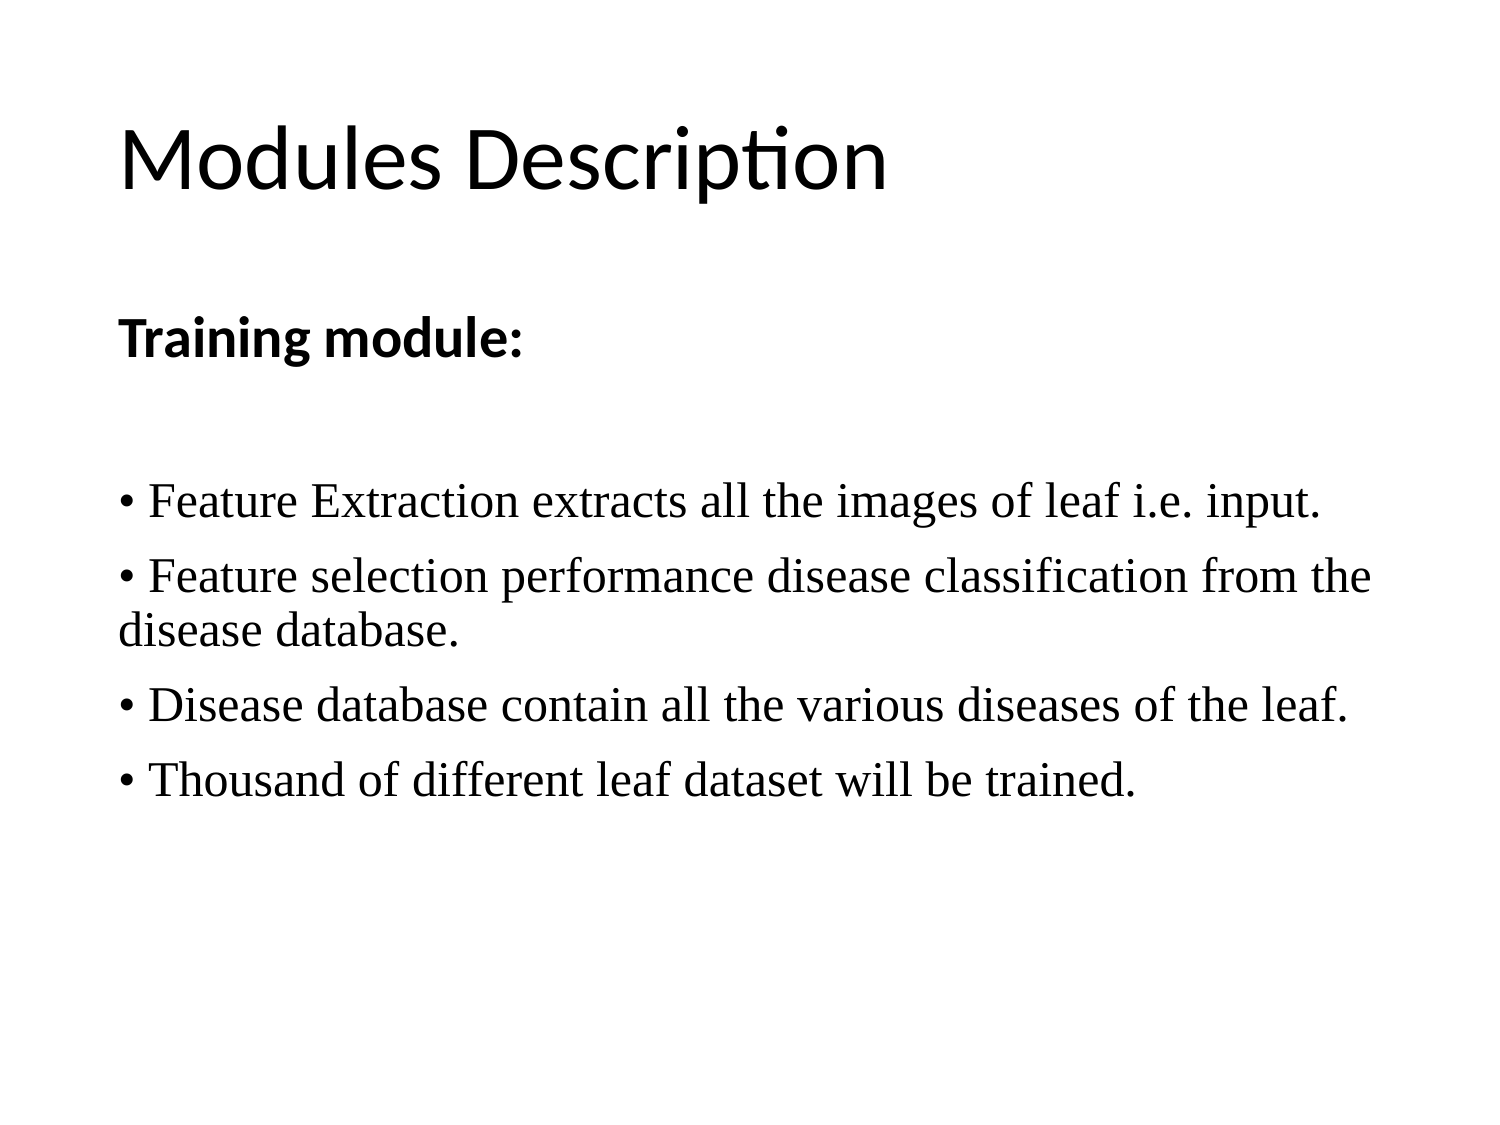

# Modules Description
Training module:

• Feature Extraction extracts all the images of leaf i.e. input.
• Feature selection performance disease classification from the disease database.
• Disease database contain all the various diseases of the leaf.
• Thousand of different leaf dataset will be trained.